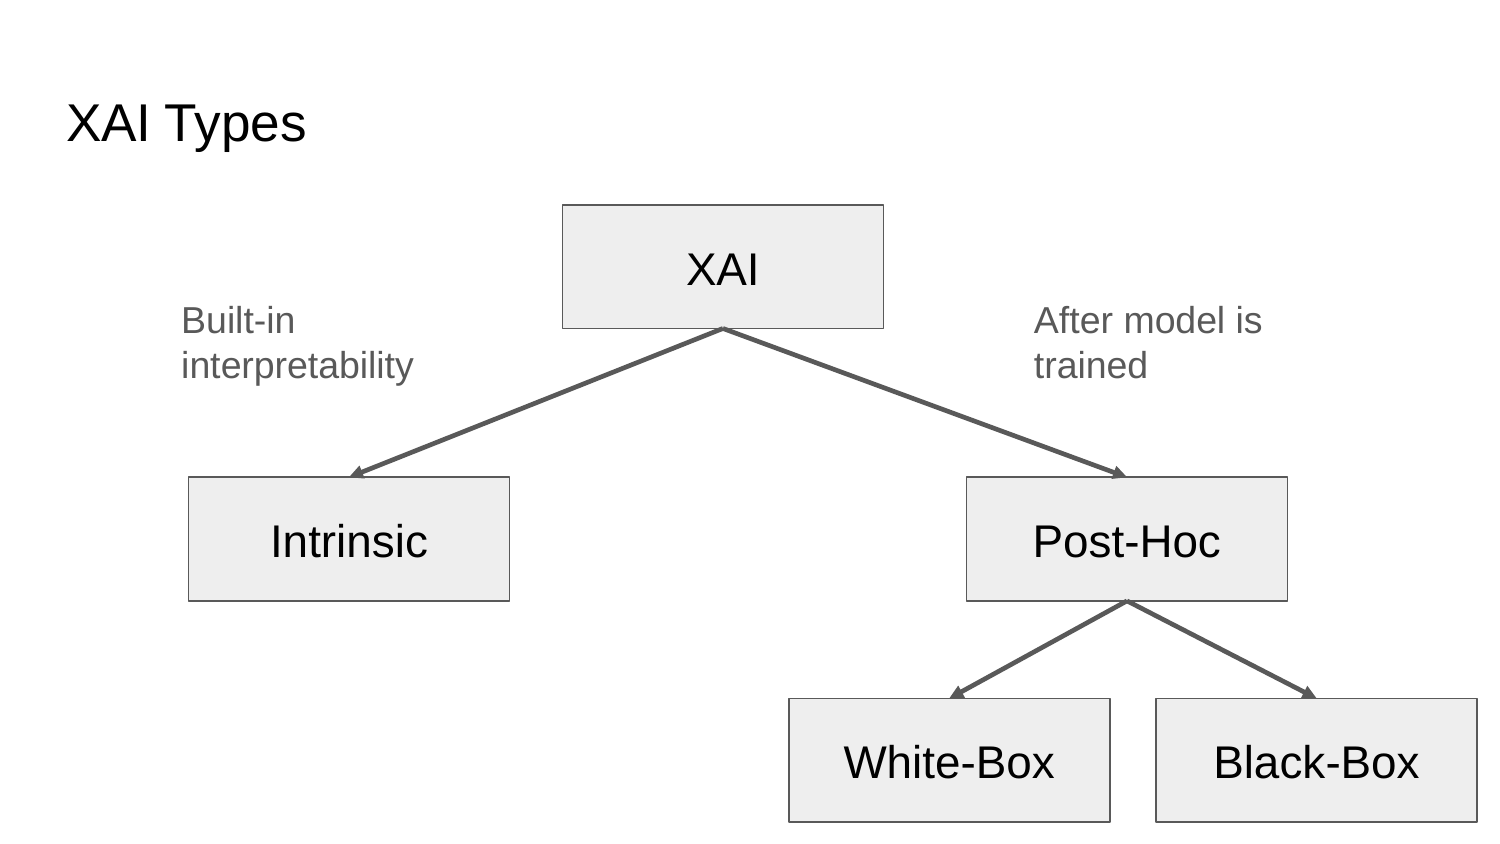

# XAI Types
XAI
Built-in interpretability
After model is trained

Intrinsic
Post-Hoc
White-Box
Black-Box